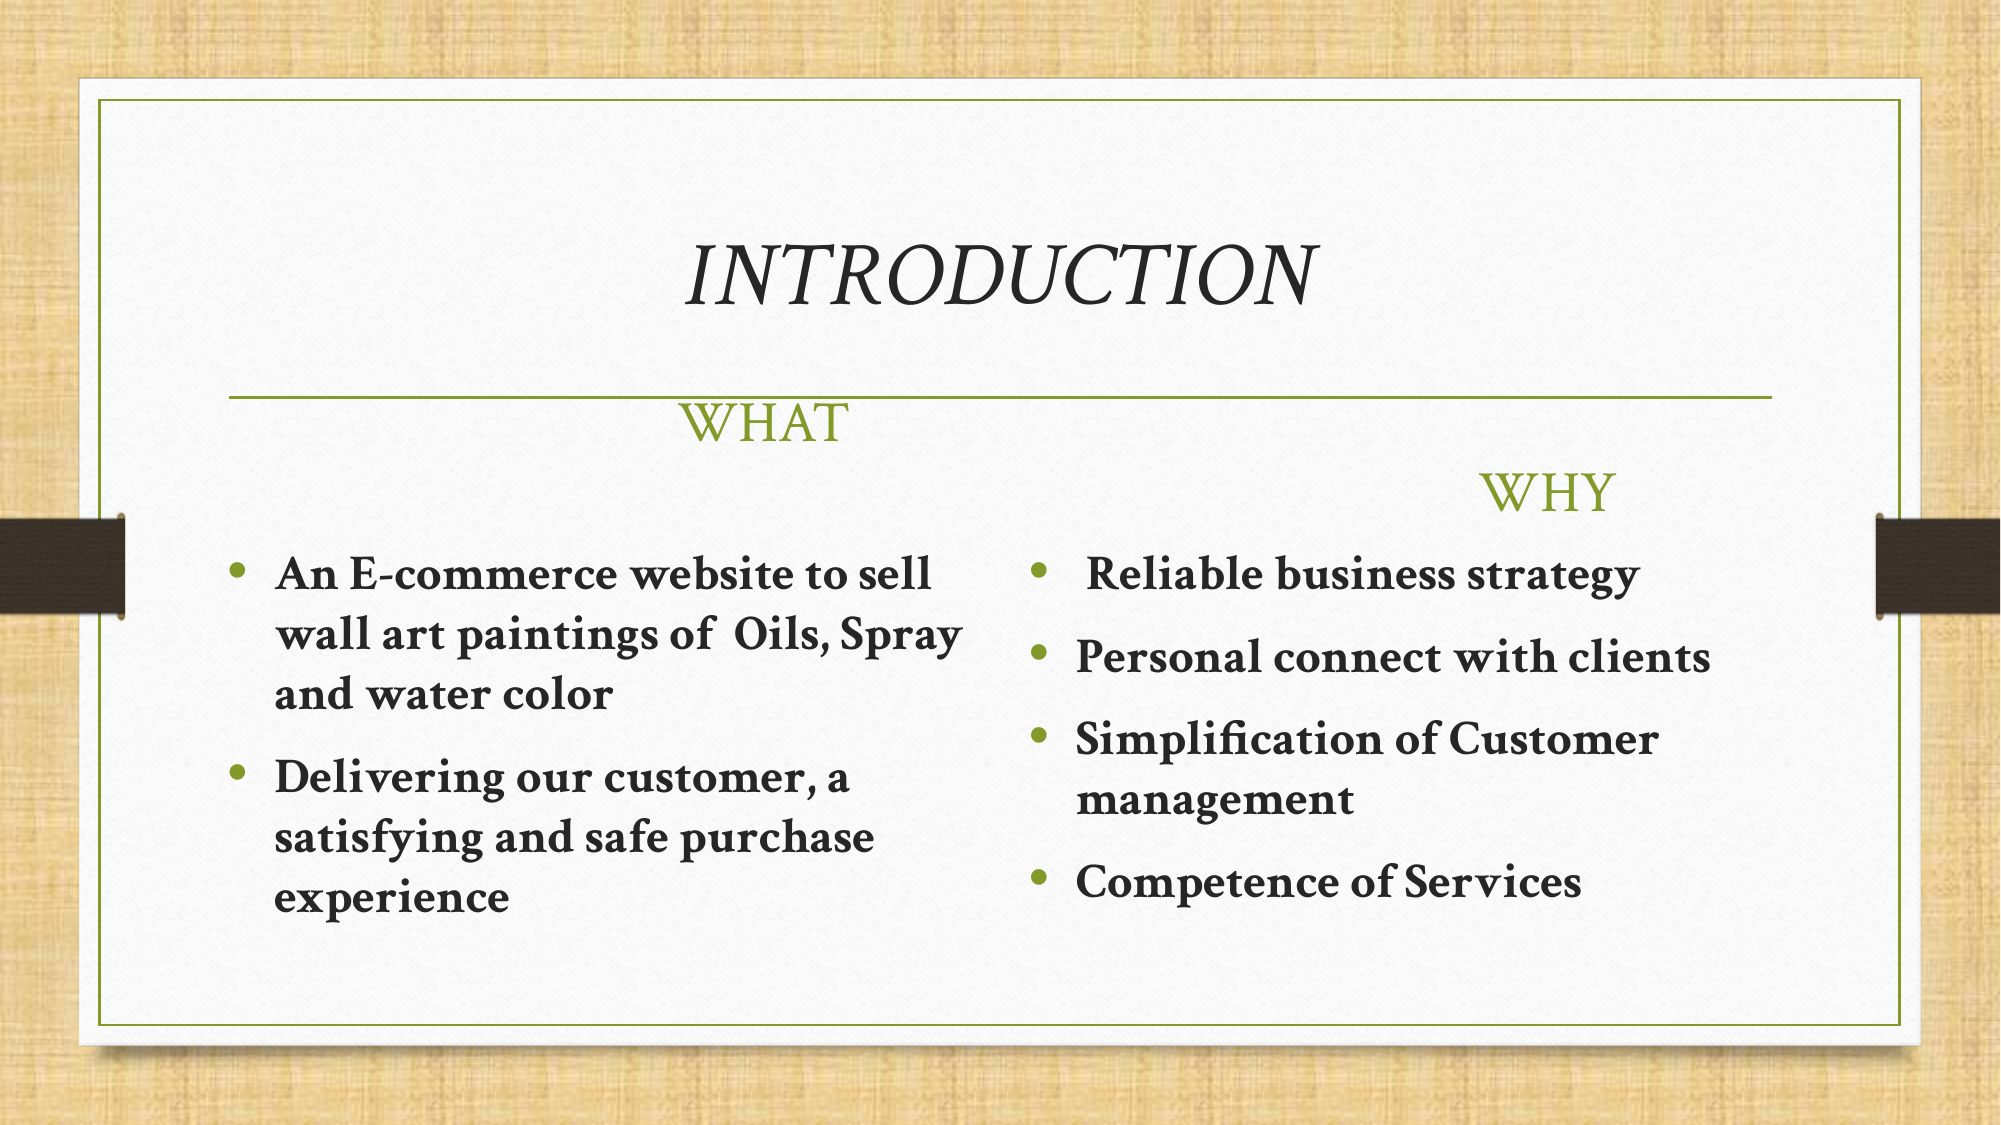

# INTRODUCTION
			WHAT
			WHY
An E-commerce website to sell wall art paintings of  Oils, Spray and water color
Delivering our customer, a satisfying and safe purchase experience

 Reliable business strategy
Personal connect with clients
Simplification of Customer management
Competence of Services